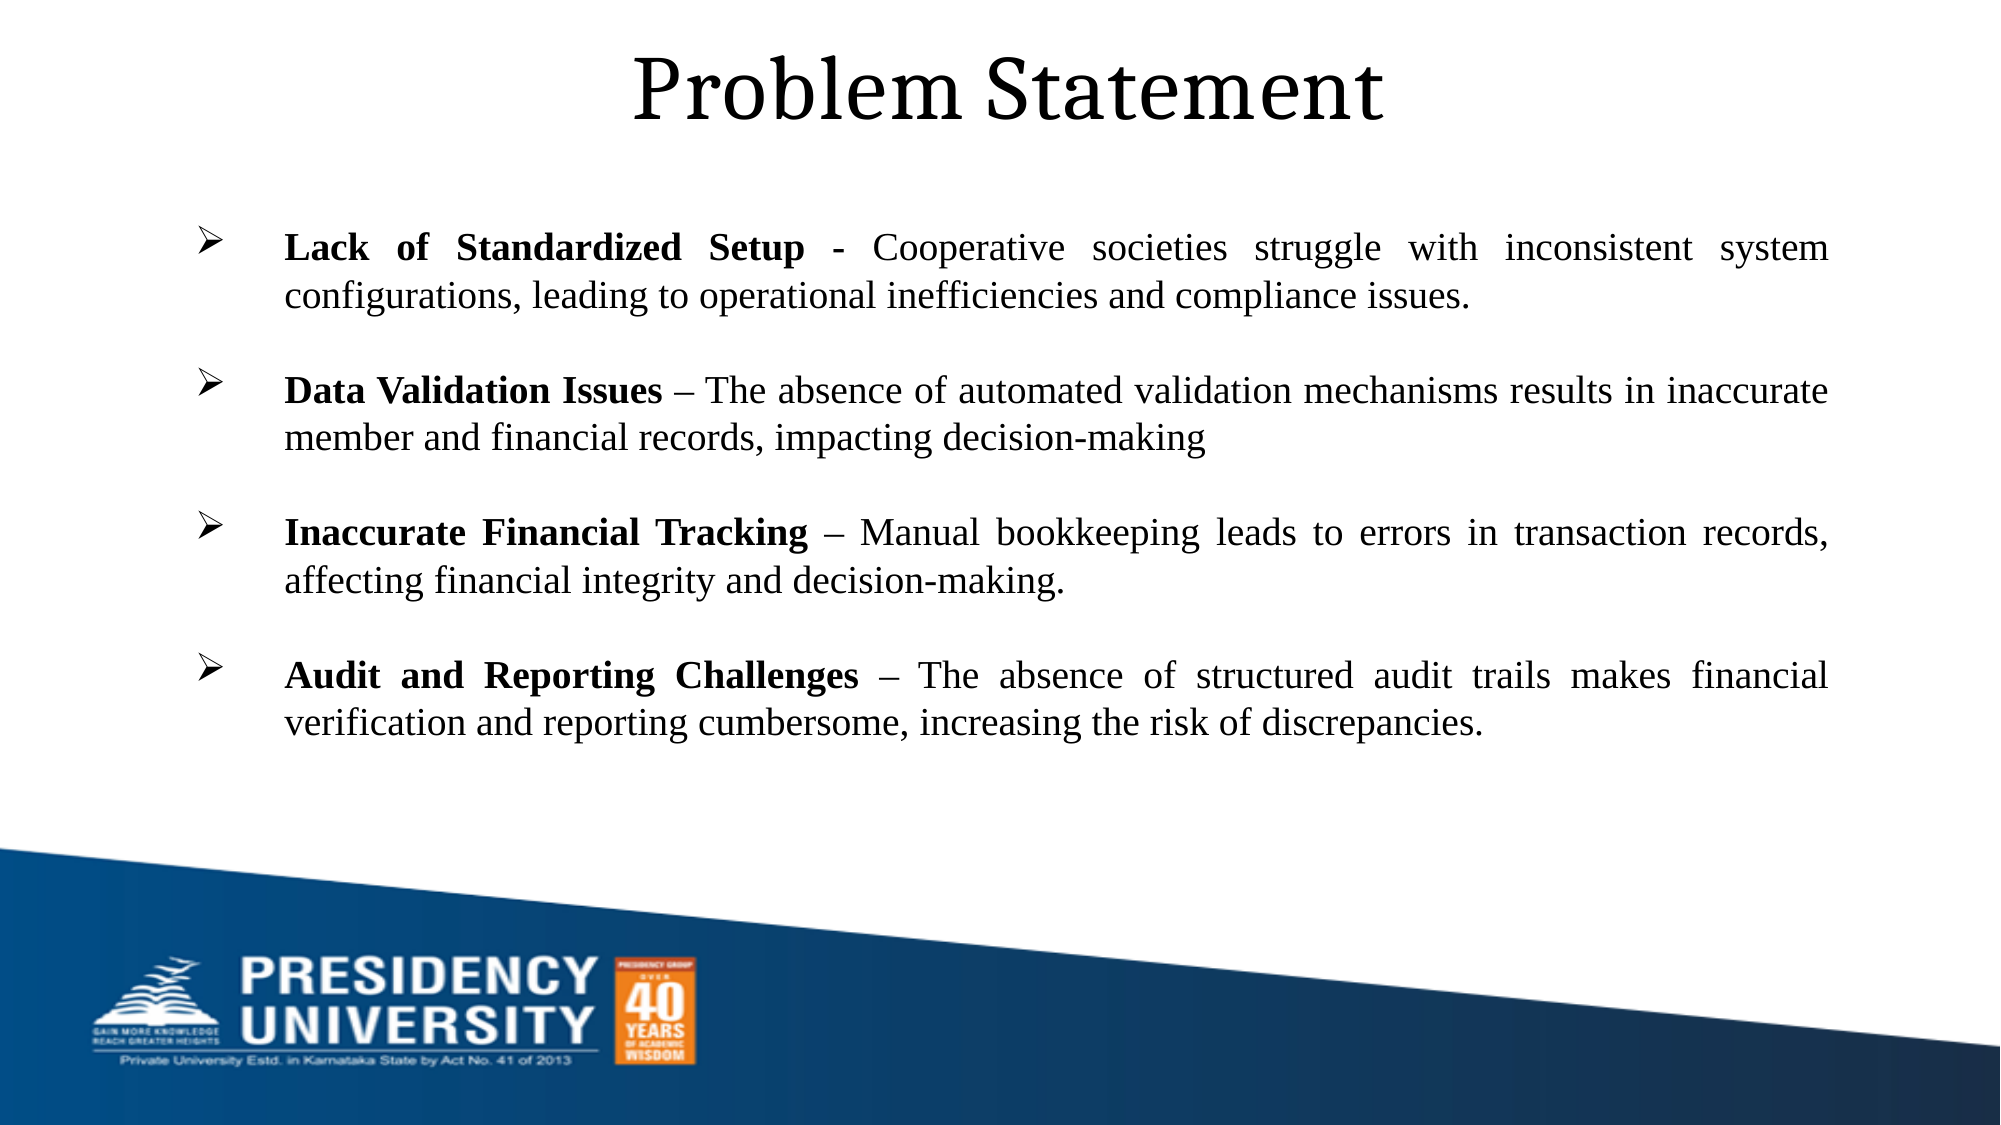

Problem Statement
Lack of Standardized Setup - Cooperative societies struggle with inconsistent system configurations, leading to operational inefficiencies and compliance issues.

Data Validation Issues – The absence of automated validation mechanisms results in inaccurate member and financial records, impacting decision-making

Inaccurate Financial Tracking – Manual bookkeeping leads to errors in transaction records, affecting financial integrity and decision-making.

Audit and Reporting Challenges – The absence of structured audit trails makes financial verification and reporting cumbersome, increasing the risk of discrepancies.